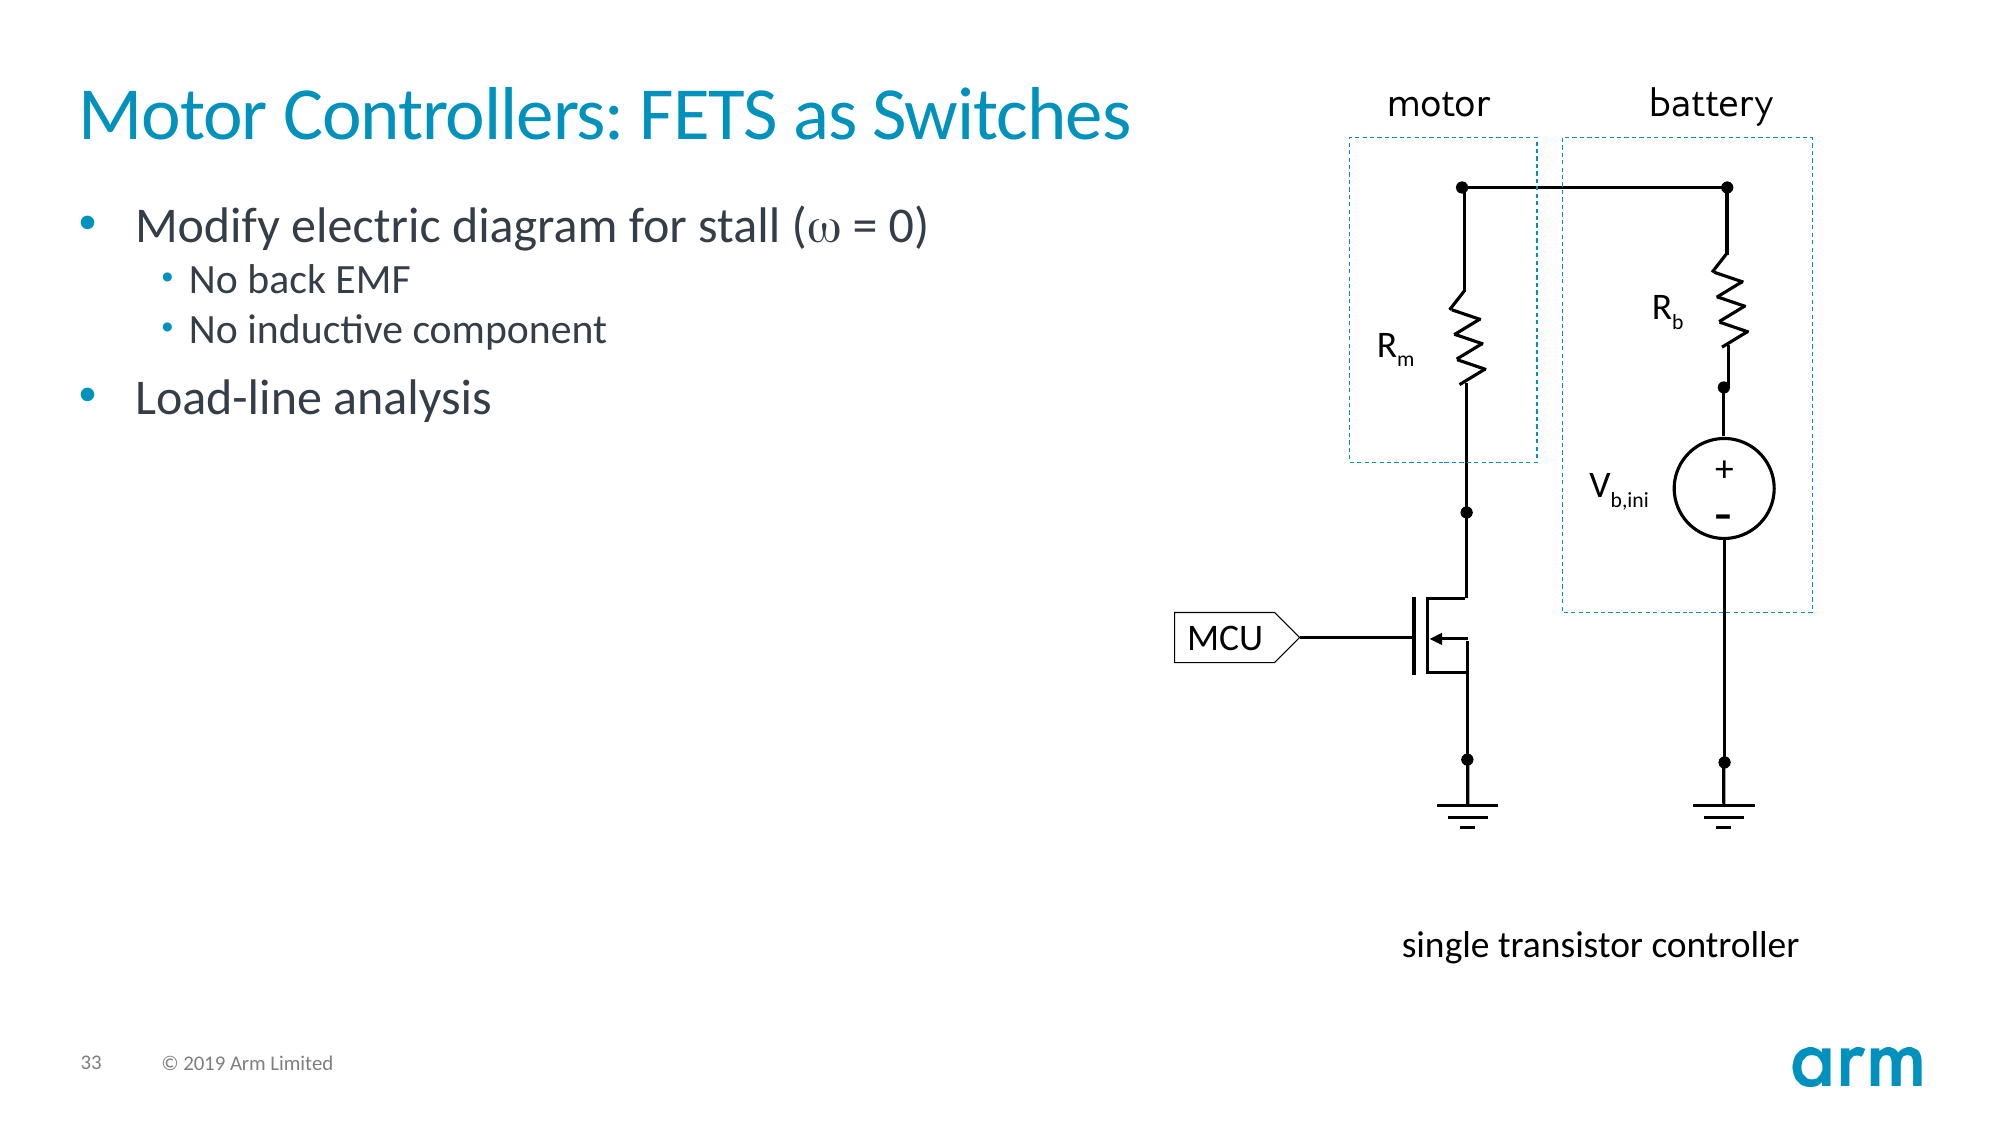

motor

battery

# Motor Controllers: FETS as Switches

Modify electric diagram for stall (ω = 0)
No back EMF
No inductive component
Load-line analysis

Rb
Rm
+

Vb,ini
-

MCU
single transistor controller